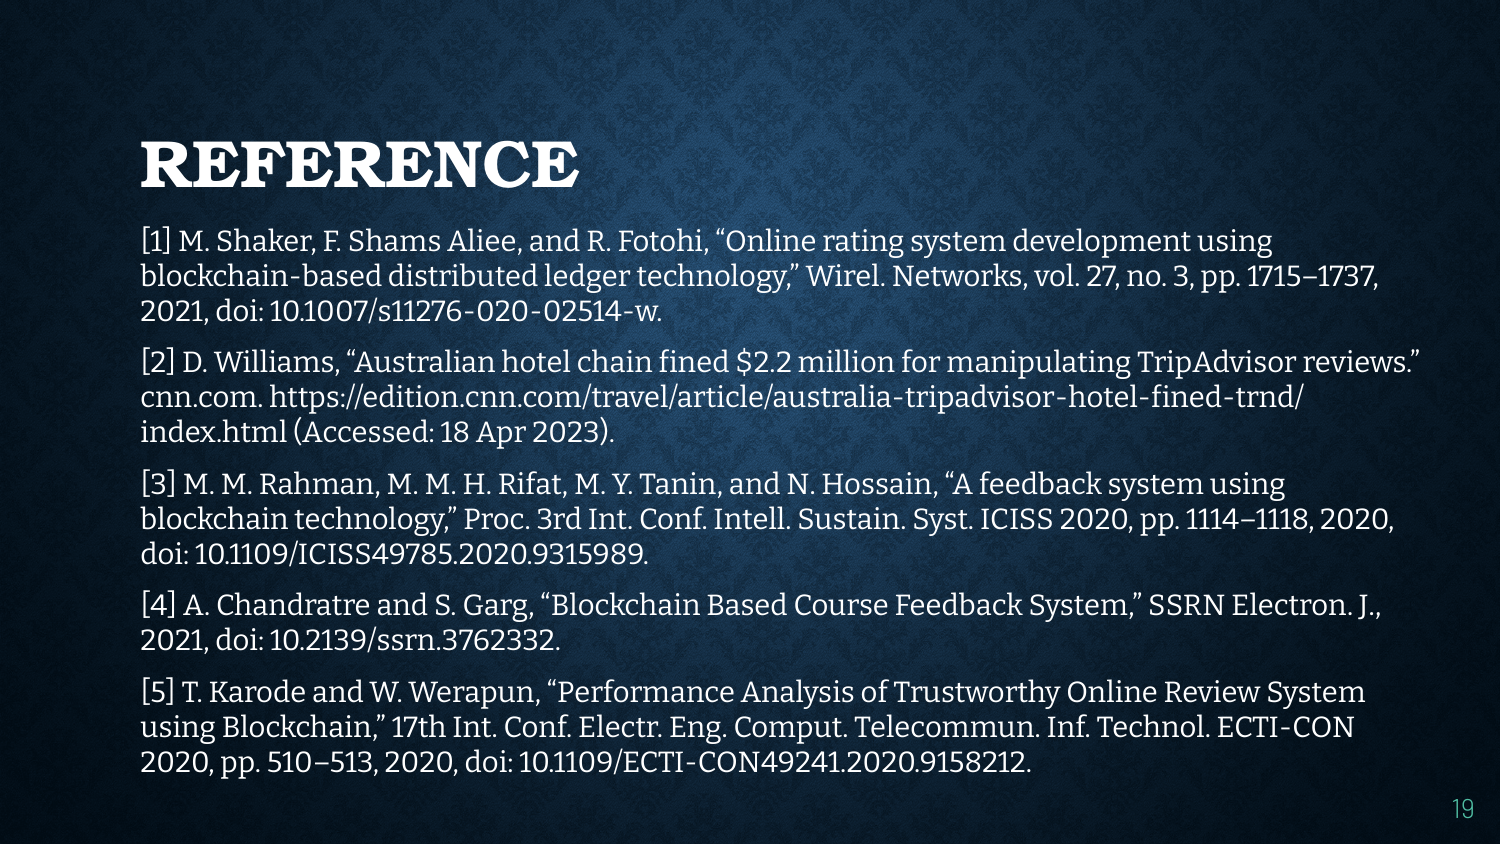

# REFERENCE
[1] M. Shaker, F. Shams Aliee, and R. Fotohi, “Online rating system development using blockchain-based distributed ledger technology,” Wirel. Networks, vol. 27, no. 3, pp. 1715–1737, 2021, doi: 10.1007/s11276-020-02514-w.
[2] D. Williams, “Australian hotel chain fined $2.2 million for manipulating TripAdvisor reviews.” cnn.com. https://edition.cnn.com/travel/article/australia-tripadvisor-hotel-fined-trnd/index.html (Accessed: 18 Apr 2023).
[3] M. M. Rahman, M. M. H. Rifat, M. Y. Tanin, and N. Hossain, “A feedback system using blockchain technology,” Proc. 3rd Int. Conf. Intell. Sustain. Syst. ICISS 2020, pp. 1114–1118, 2020, doi: 10.1109/ICISS49785.2020.9315989.
[4] A. Chandratre and S. Garg, “Blockchain Based Course Feedback System,” SSRN Electron. J., 2021, doi: 10.2139/ssrn.3762332.
[5] T. Karode and W. Werapun, “Performance Analysis of Trustworthy Online Review System using Blockchain,” 17th Int. Conf. Electr. Eng. Comput. Telecommun. Inf. Technol. ECTI-CON 2020, pp. 510–513, 2020, doi: 10.1109/ECTI-CON49241.2020.9158212.
19